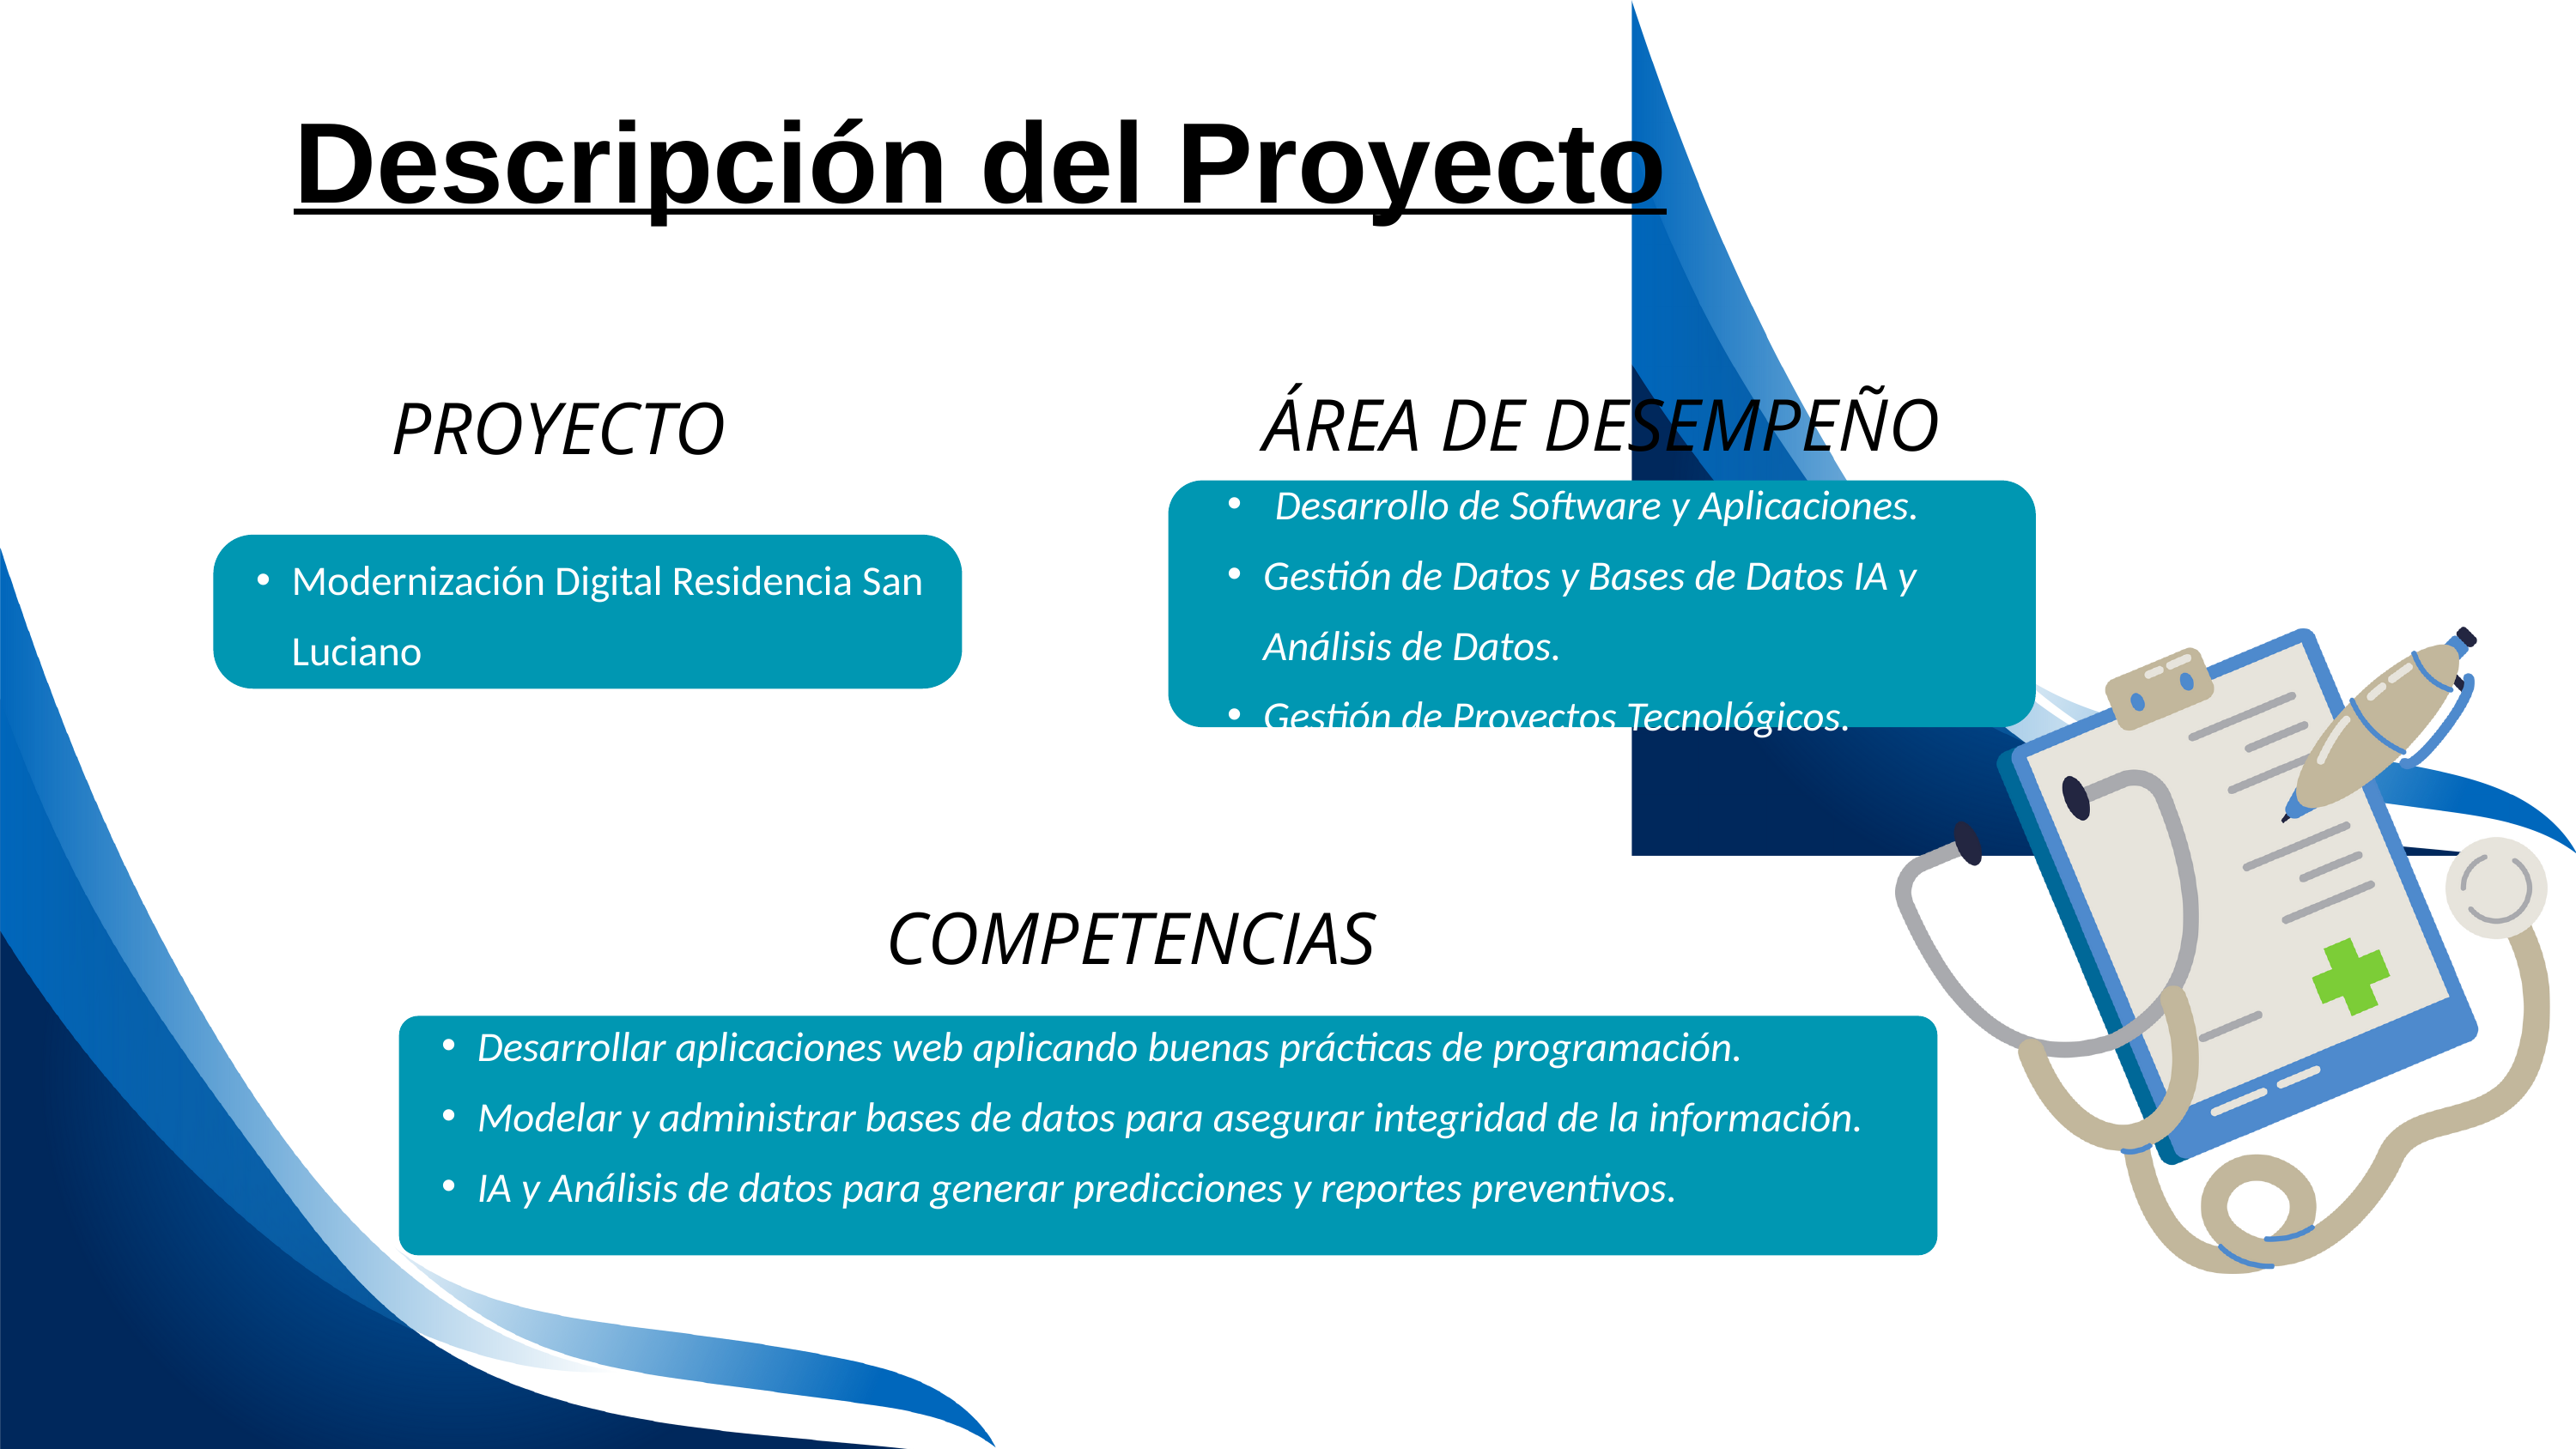

Descripción del Proyecto
ÁREA DE DESEMPEÑO

PROYECTO

 Desarrollo de Software y Aplicaciones.
Gestión de Datos y Bases de Datos IA y Análisis de Datos.
Gestión de Proyectos Tecnológicos.
Modernización Digital Residencia San Luciano

COMPETENCIAS

Desarrollar aplicaciones web aplicando buenas prácticas de programación.
Modelar y administrar bases de datos para asegurar integridad de la información.
IA y Análisis de datos para generar predicciones y reportes preventivos.